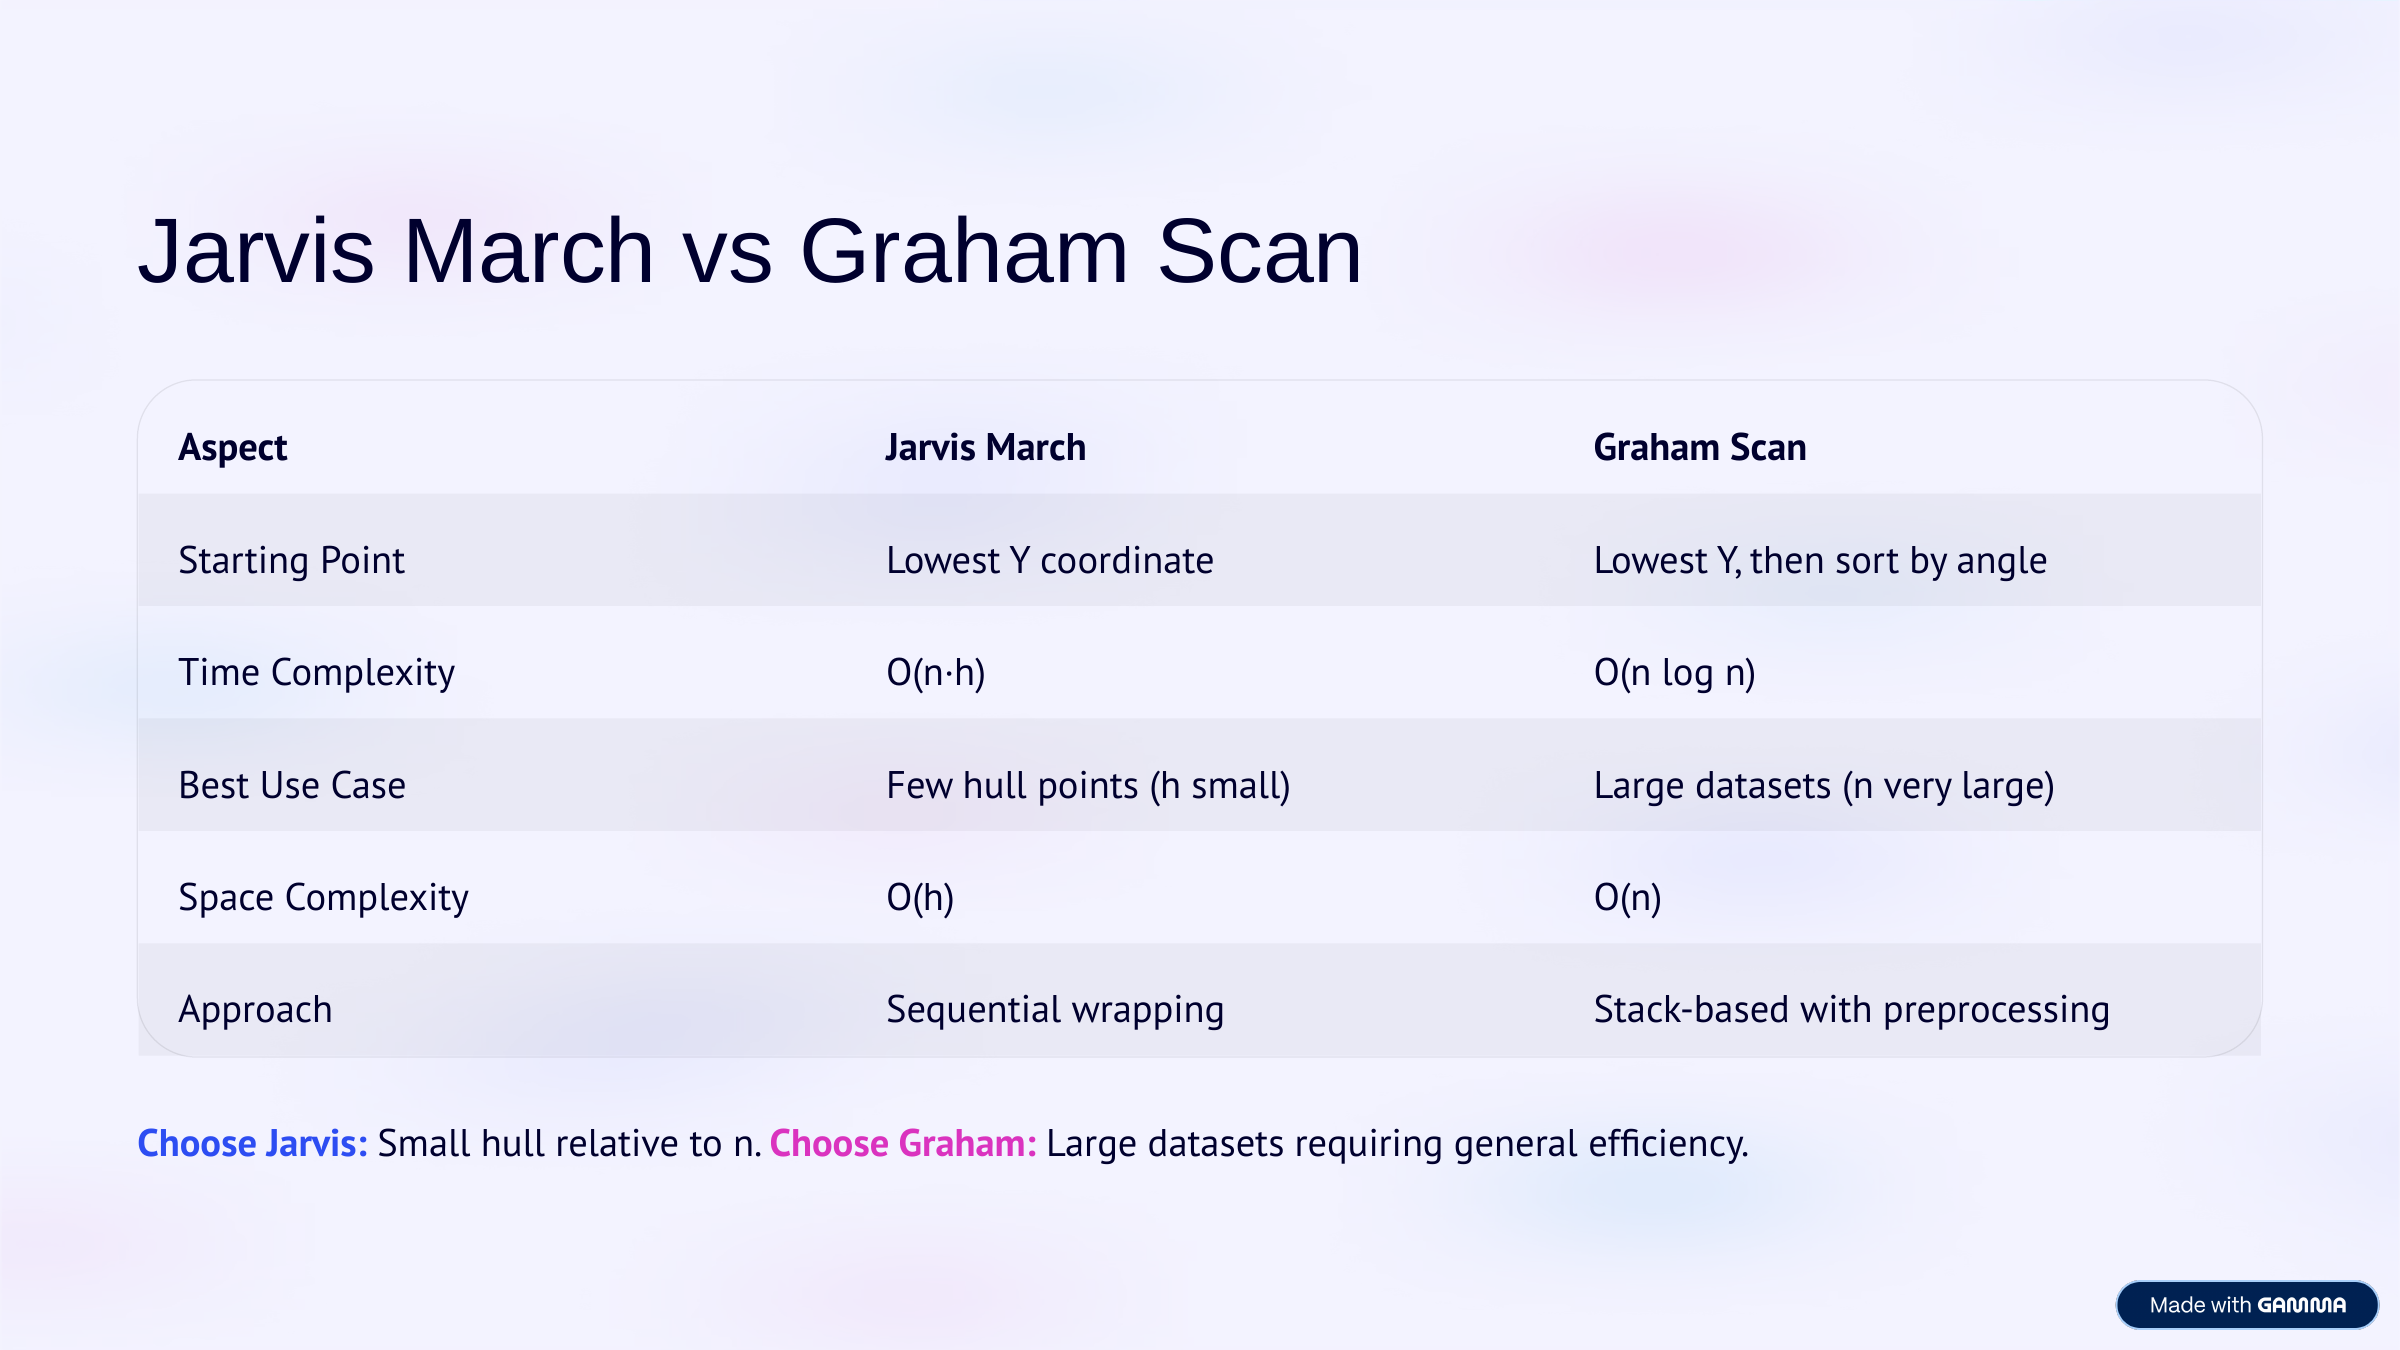

Jarvis March vs Graham Scan

Aspect
Jarvis March
Graham Scan

Starting Point
Lowest Y coordinate
Lowest Y, then sort by angle

Time Complexity
O(n·h)
O(n log n)

Best Use Case
Few hull points (h small)
Large datasets (n very large)

Space Complexity
O(h)
O(n)

Approach
Sequential wrapping
Stack-based with preprocessing
Choose Jarvis: Small hull relative to n. Choose Graham: Large datasets requiring general efficiency.